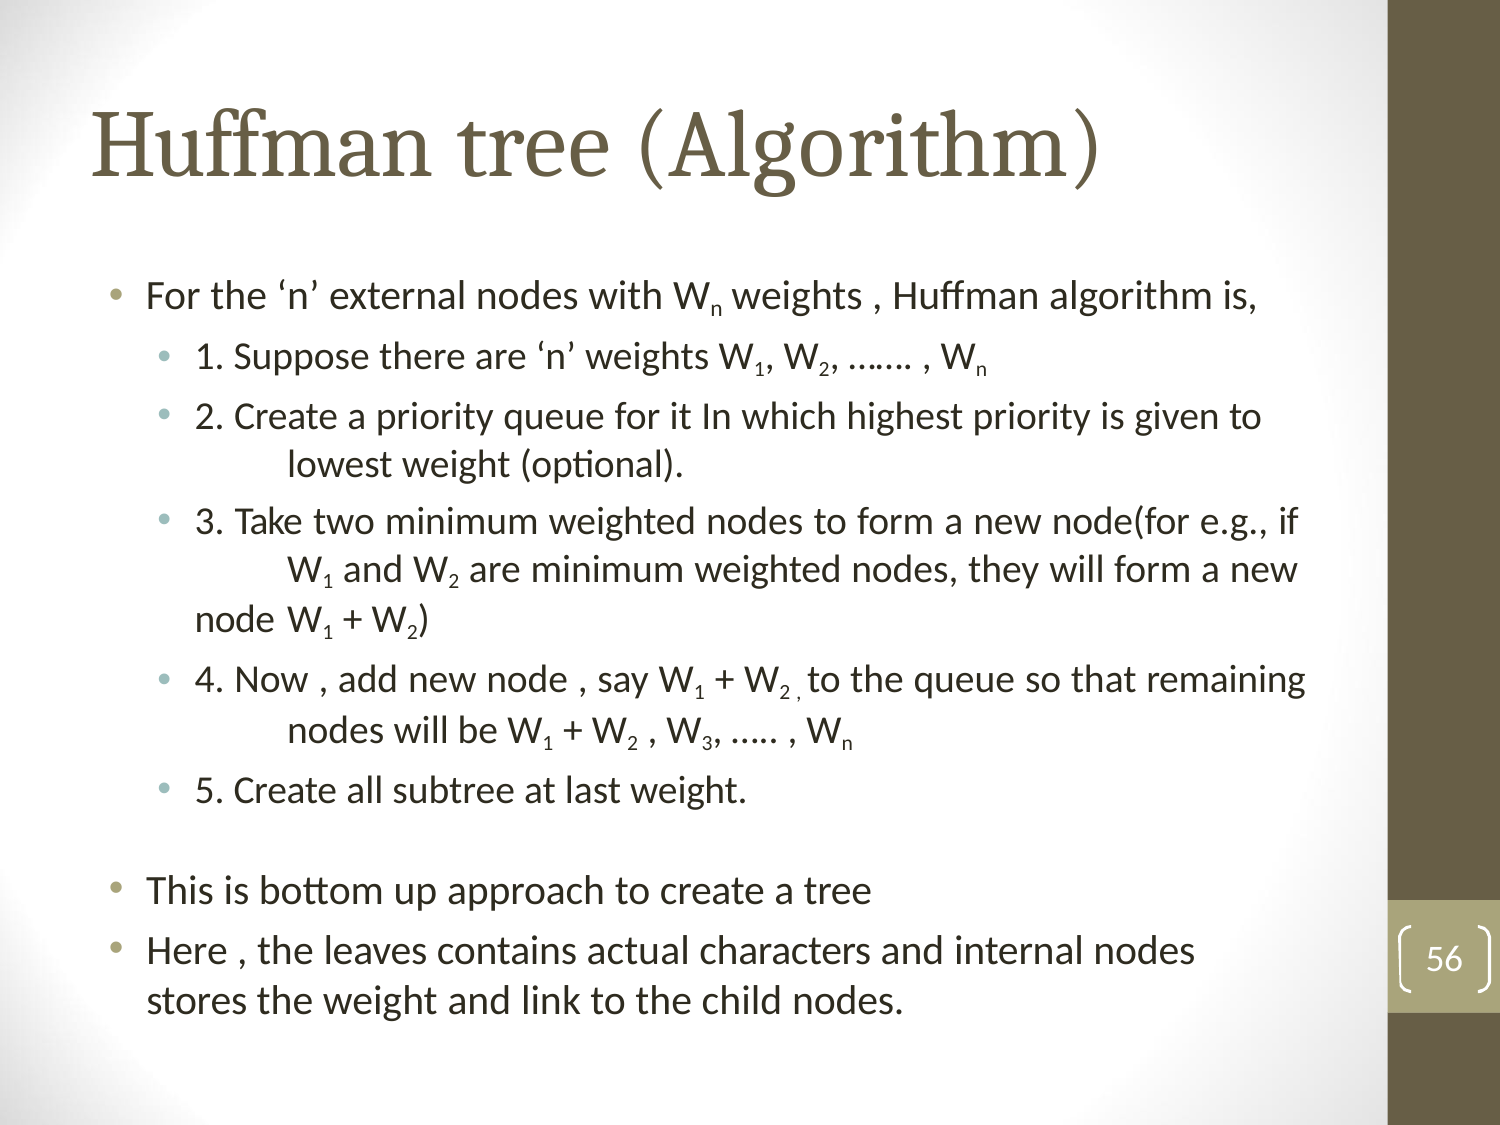

# Huffman tree (Algorithm)
For the ‘n’ external nodes with Wn weights , Huffman algorithm is,
1. Suppose there are ‘n’ weights W1, W2, ……. , Wn
2. Create a priority queue for it In which highest priority is given to 	lowest weight (optional).
3. Take two minimum weighted nodes to form a new node(for e.g., if 	W1 and W2 are minimum weighted nodes, they will form a new node 	W1 + W2)
4. Now , add new node , say W1 + W2 , to the queue so that remaining 	nodes will be W1 + W2 , W3, ….. , Wn
5. Create all subtree at last weight.
This is bottom up approach to create a tree
Here , the leaves contains actual characters and internal nodes stores the weight and link to the child nodes.

56